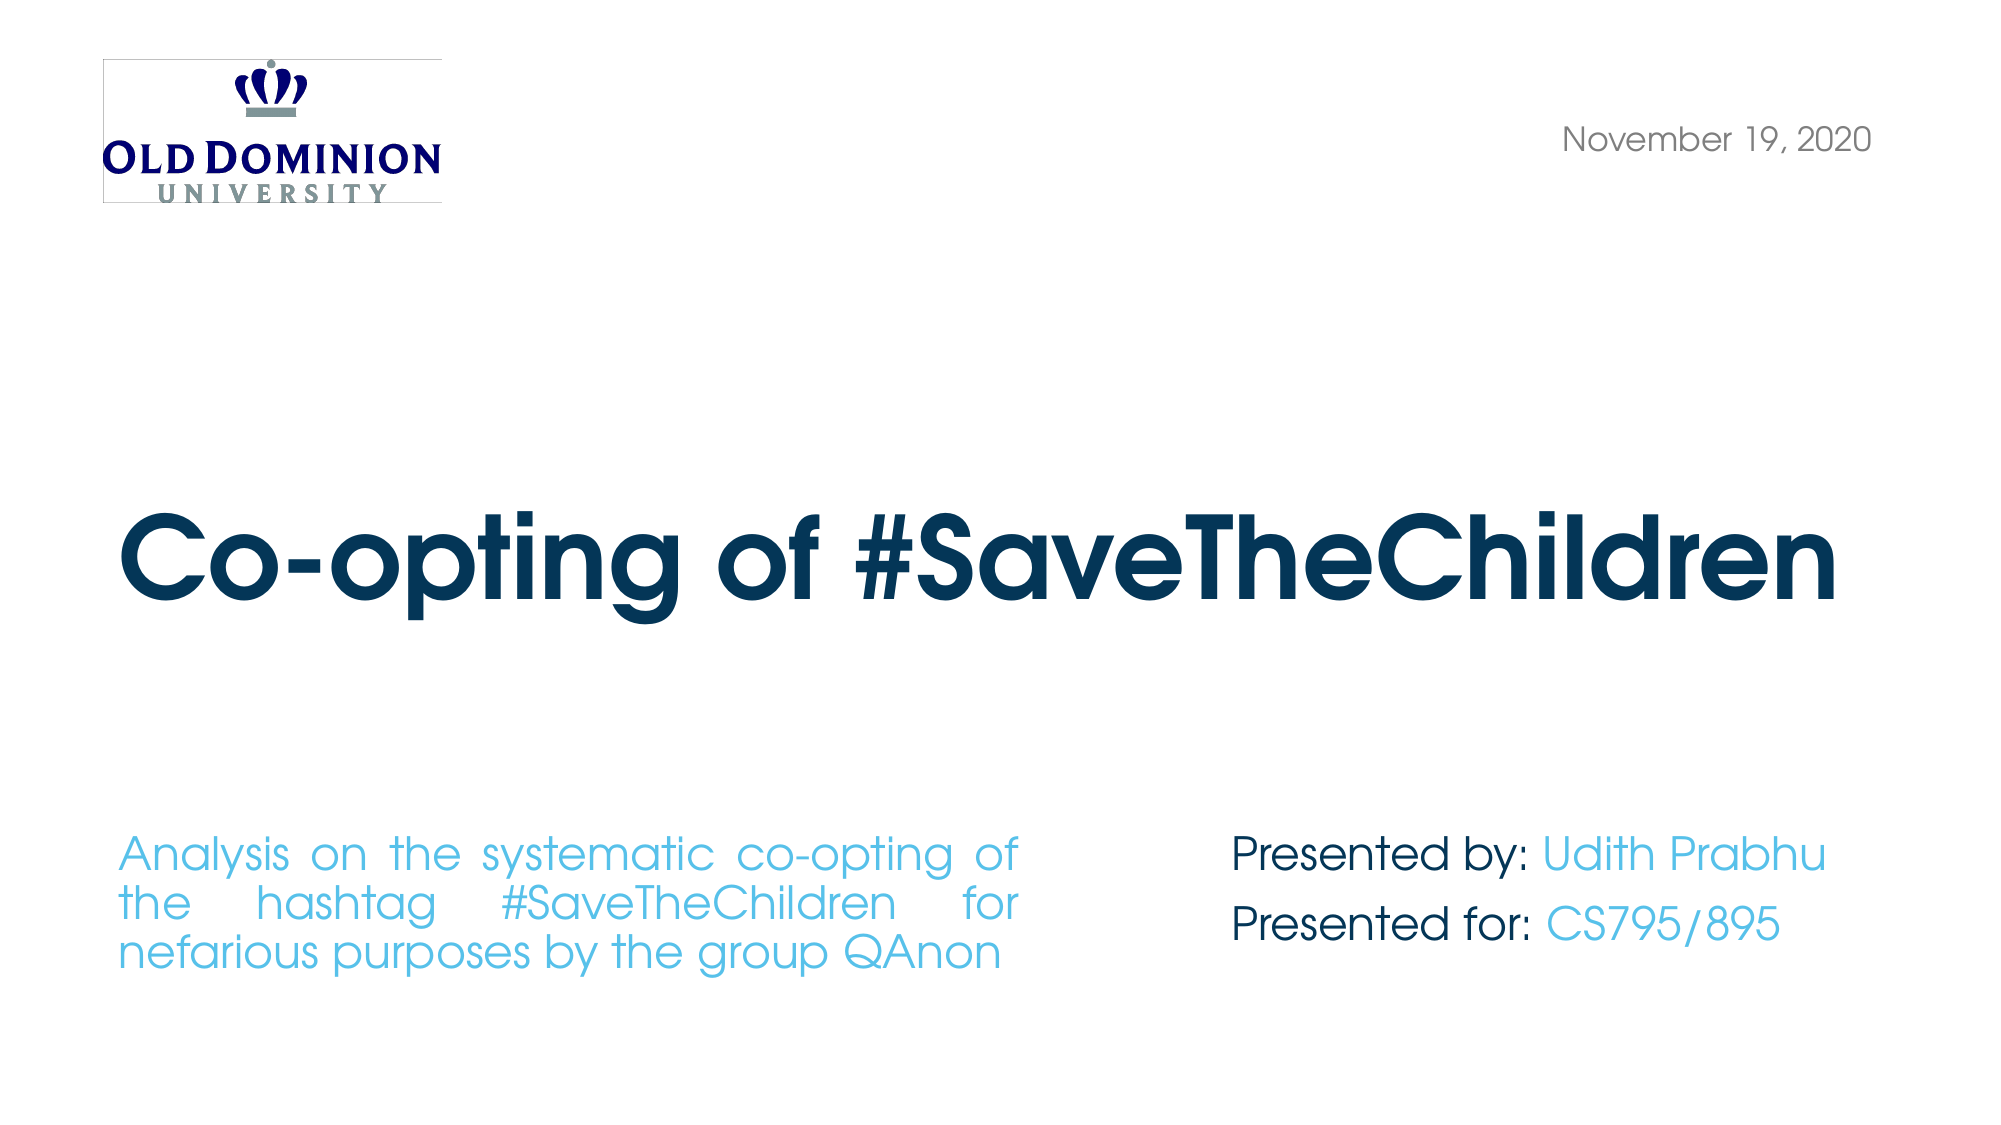

November 19, 2020
# Co-opting of #SaveTheChildren
Analysis on the systematic co-opting of the hashtag #SaveTheChildren for nefarious purposes by the group QAnon
Presented by: Udith Prabhu
Presented for: CS795/895